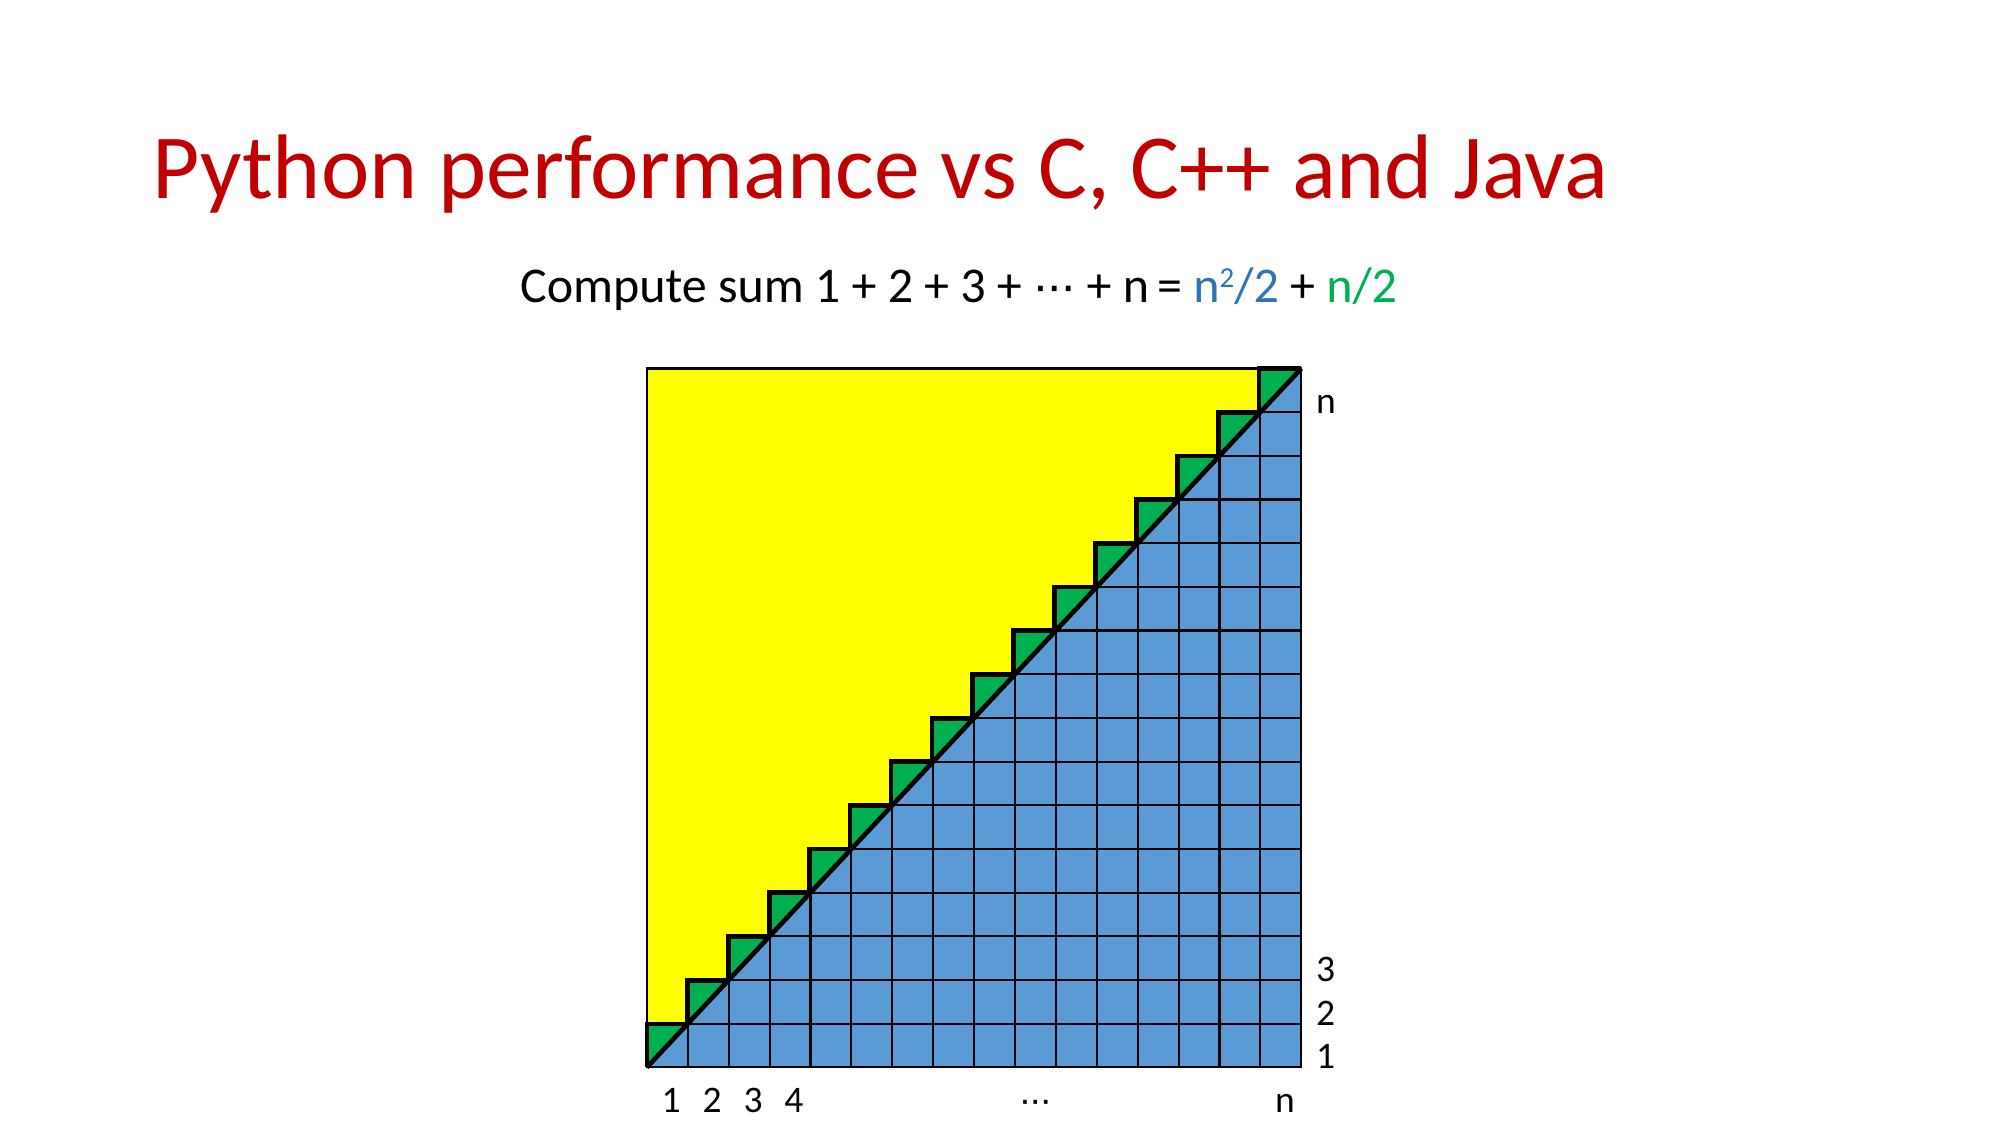

# Python performance vs C, C++ and Java
= n2/2 + n/2
Compute sum 1 + 2 + 3 + ∙∙∙ + n

n
3
2
1
1
2
3
4
∙∙∙
n